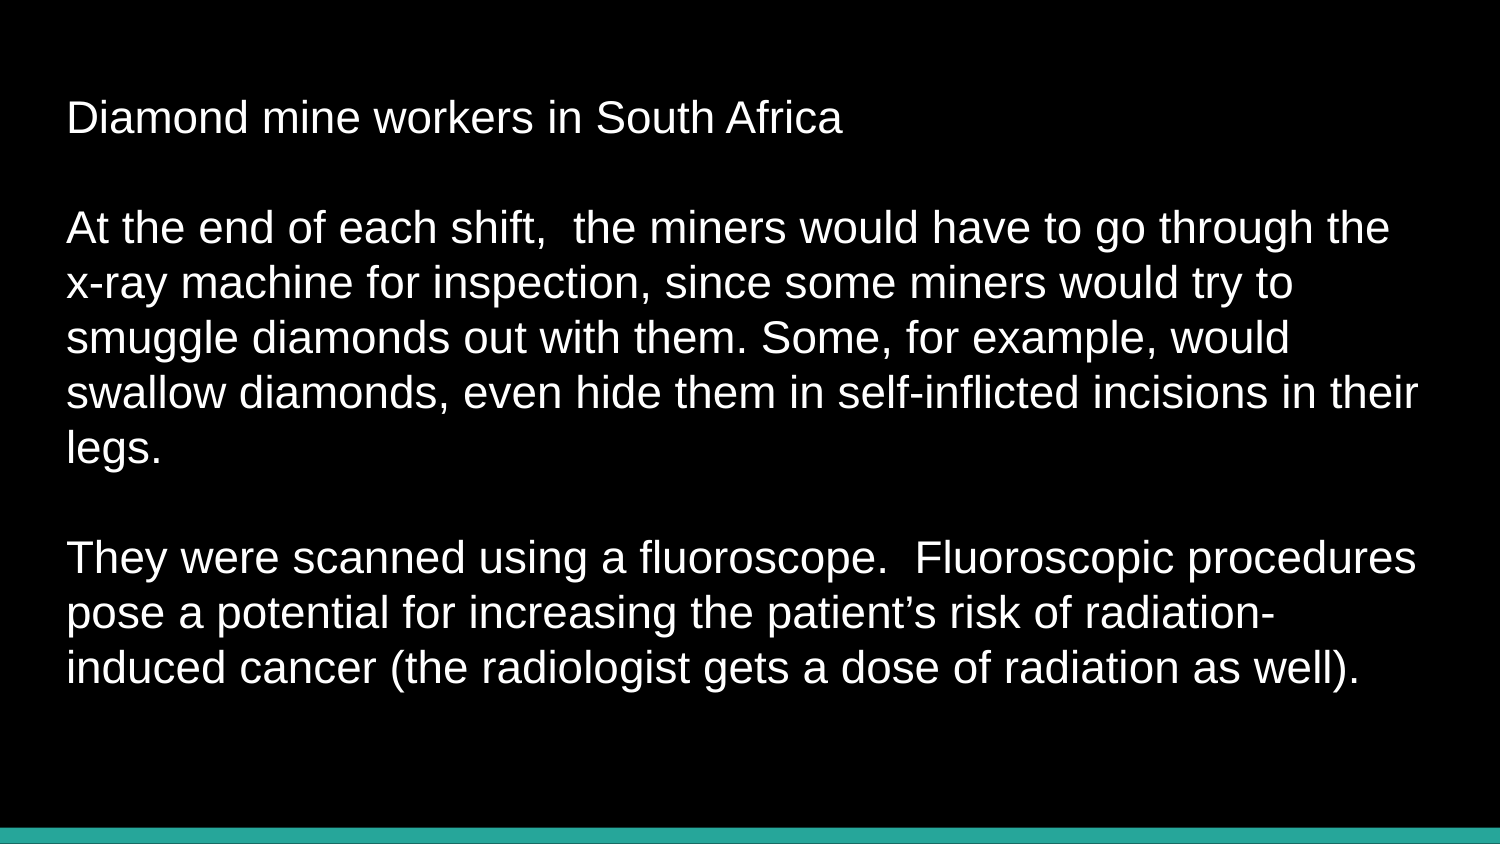

# Diamond mine workers in South Africa

At the end of each shift,  the miners would have to go through the x-ray machine for inspection, since some miners would try to smuggle diamonds out with them. Some, for example, would swallow diamonds, even hide them in self-inflicted incisions in their legs.

They were scanned using a fluoroscope.  Fluoroscopic procedures pose a potential for increasing the patient’s risk of radiation-induced cancer (the radiologist gets a dose of radiation as well).